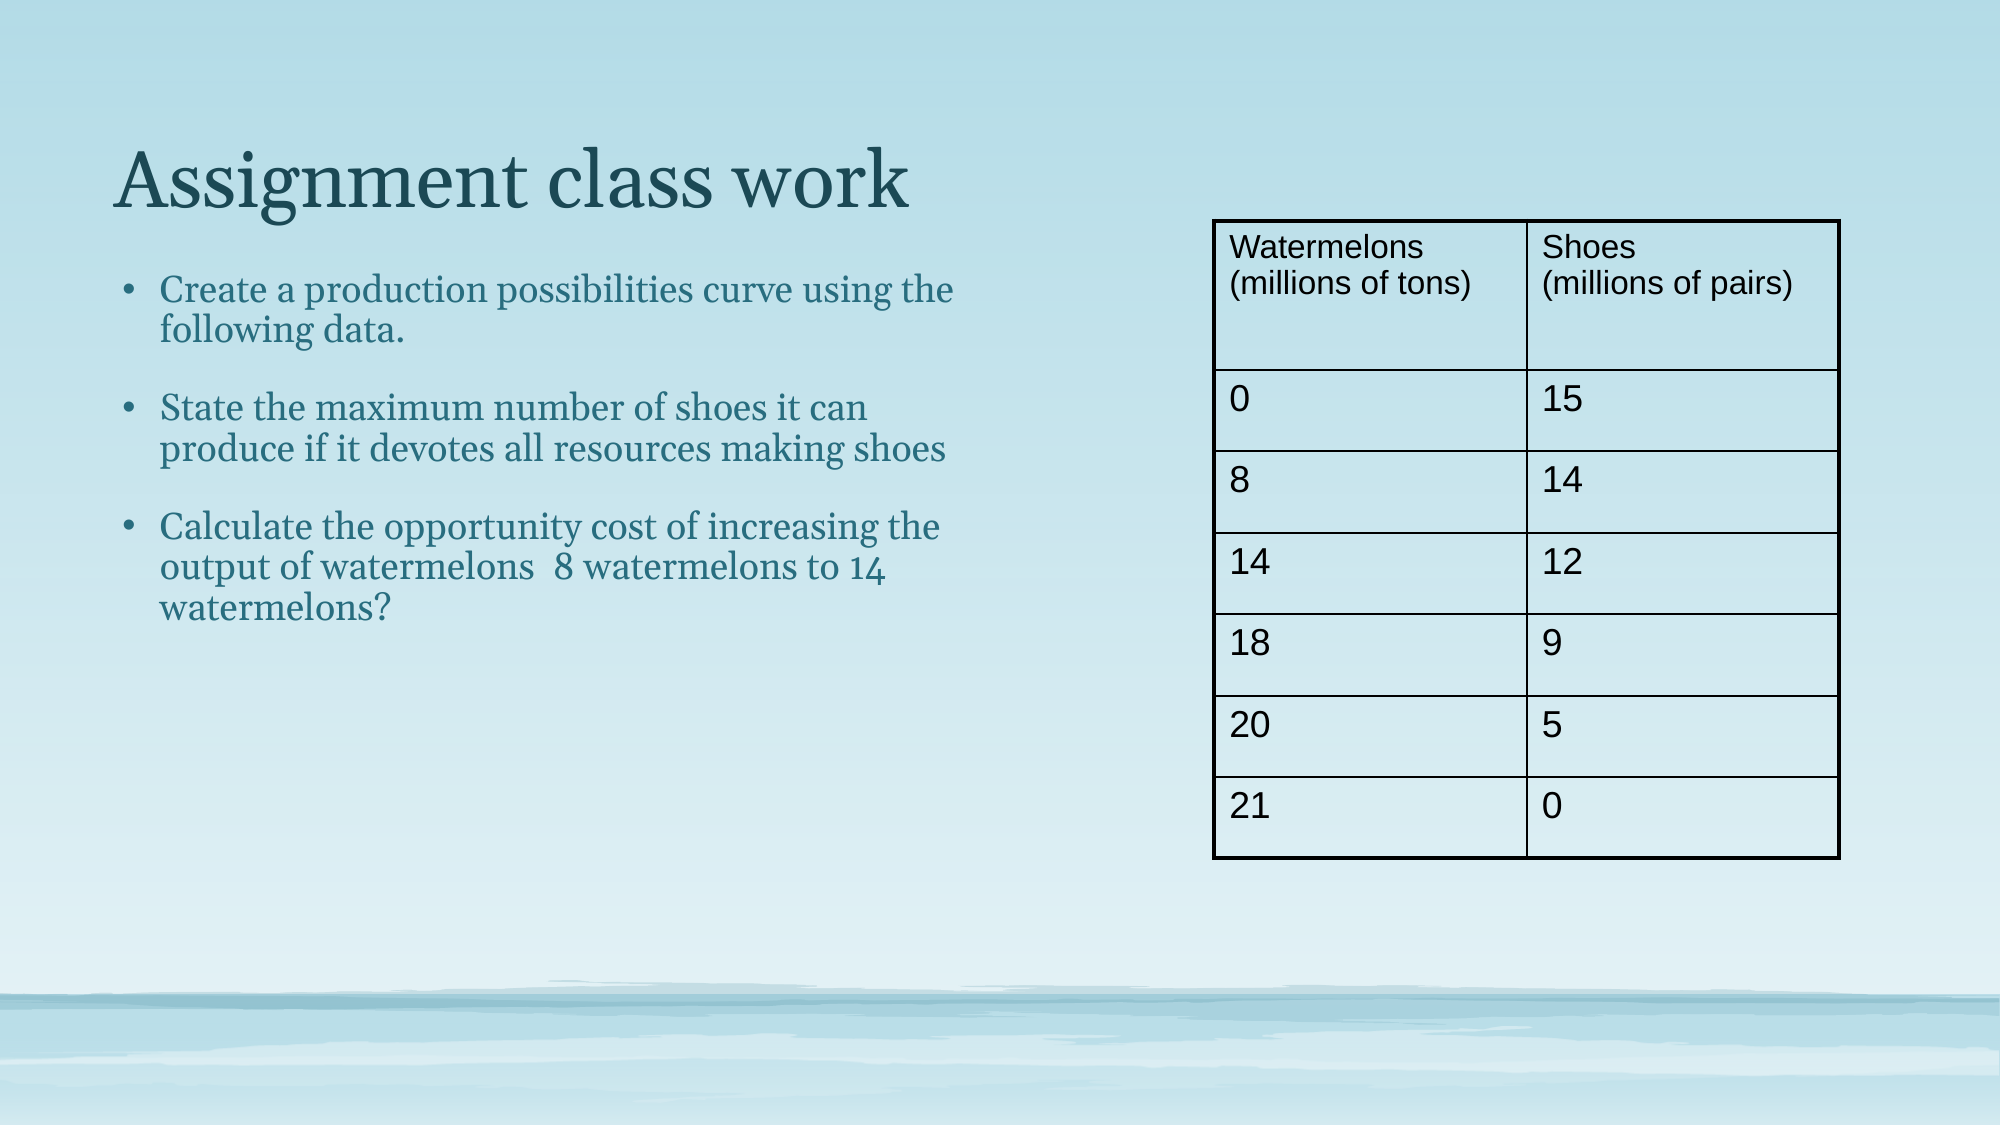

# Assignment class work
| Watermelons (millions of tons) | Shoes (millions of pairs) |
| --- | --- |
| 0 | 15 |
| 8 | 14 |
| 14 | 12 |
| 18 | 9 |
| 20 | 5 |
| 21 | 0 |
Create a production possibilities curve using the following data.
State the maximum number of shoes it can produce if it devotes all resources making shoes
Calculate the opportunity cost of increasing the output of watermelons  8 watermelons to 14 watermelons?